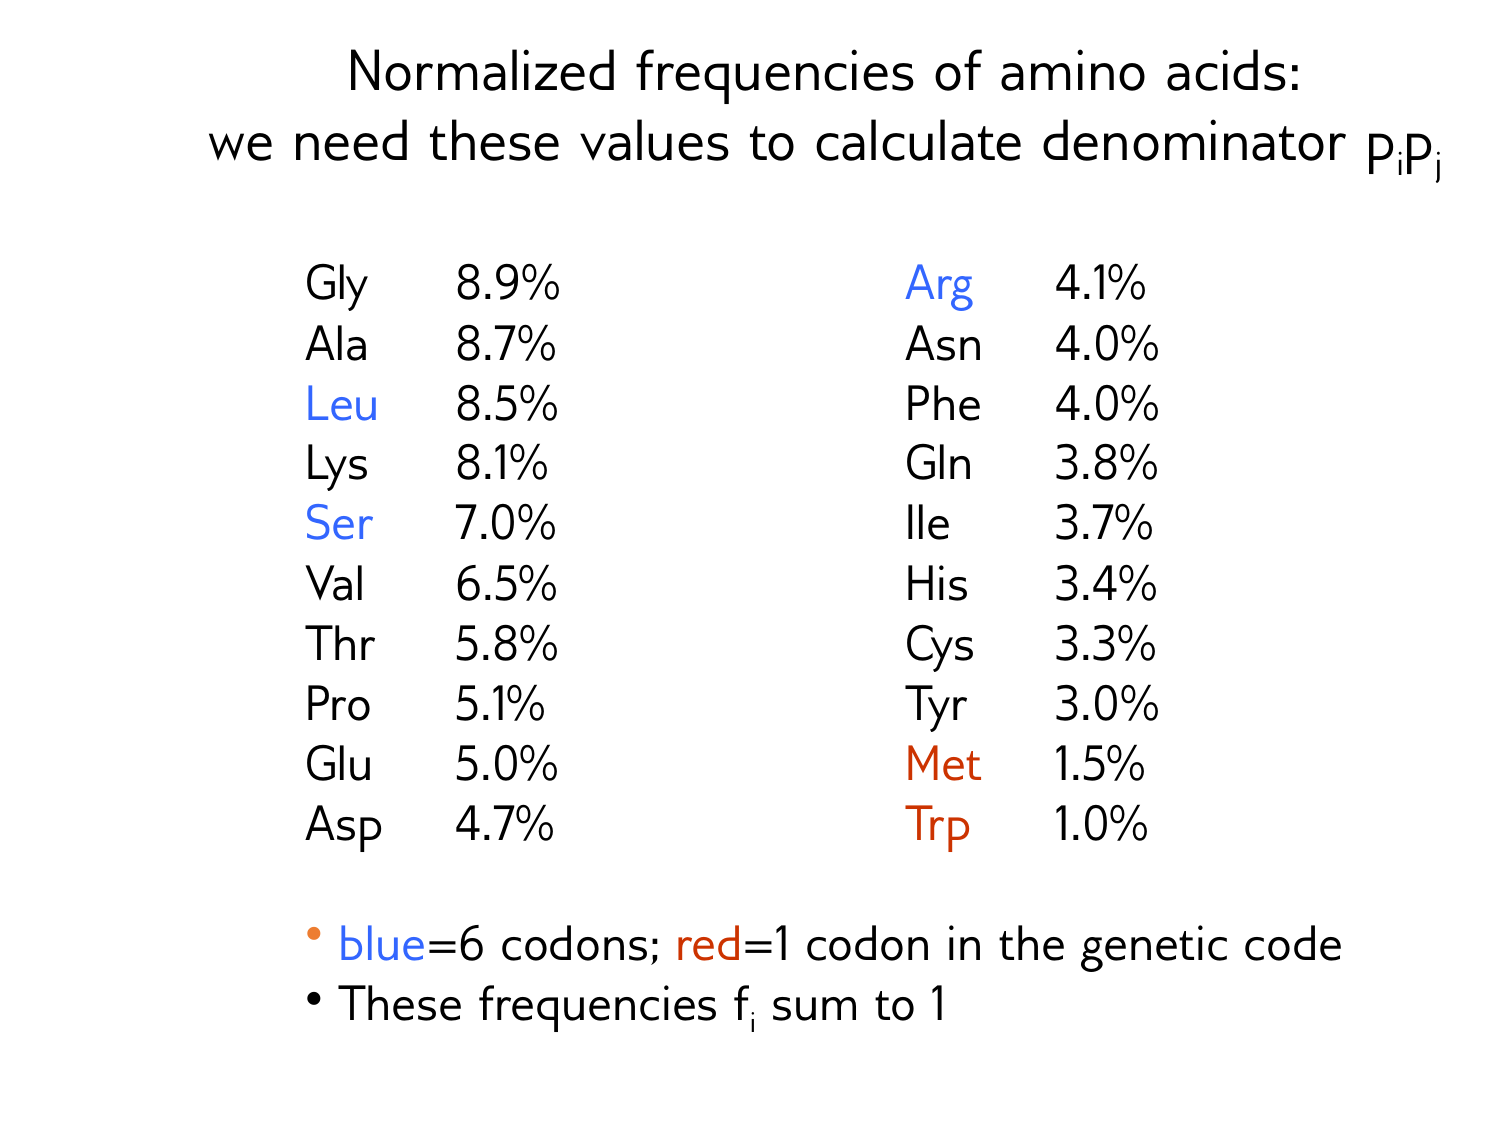

Normalized frequencies of amino acids:
we need these values to calculate denominator pipj
Gly	8.9%			Arg	4.1%
Ala	8.7%			Asn	4.0%
Leu	8.5%			Phe	4.0%
Lys	8.1%			Gln	3.8%
Ser	7.0%			Ile	3.7%
Val	6.5%			His	3.4%
Thr	5.8%			Cys	3.3%
Pro	5.1%			Tyr	3.0%
Glu	5.0%			Met	1.5%
Asp	4.7%			Trp	1.0%

 blue=6 codons; red=1 codon in the genetic code
 These frequencies fi sum to 1